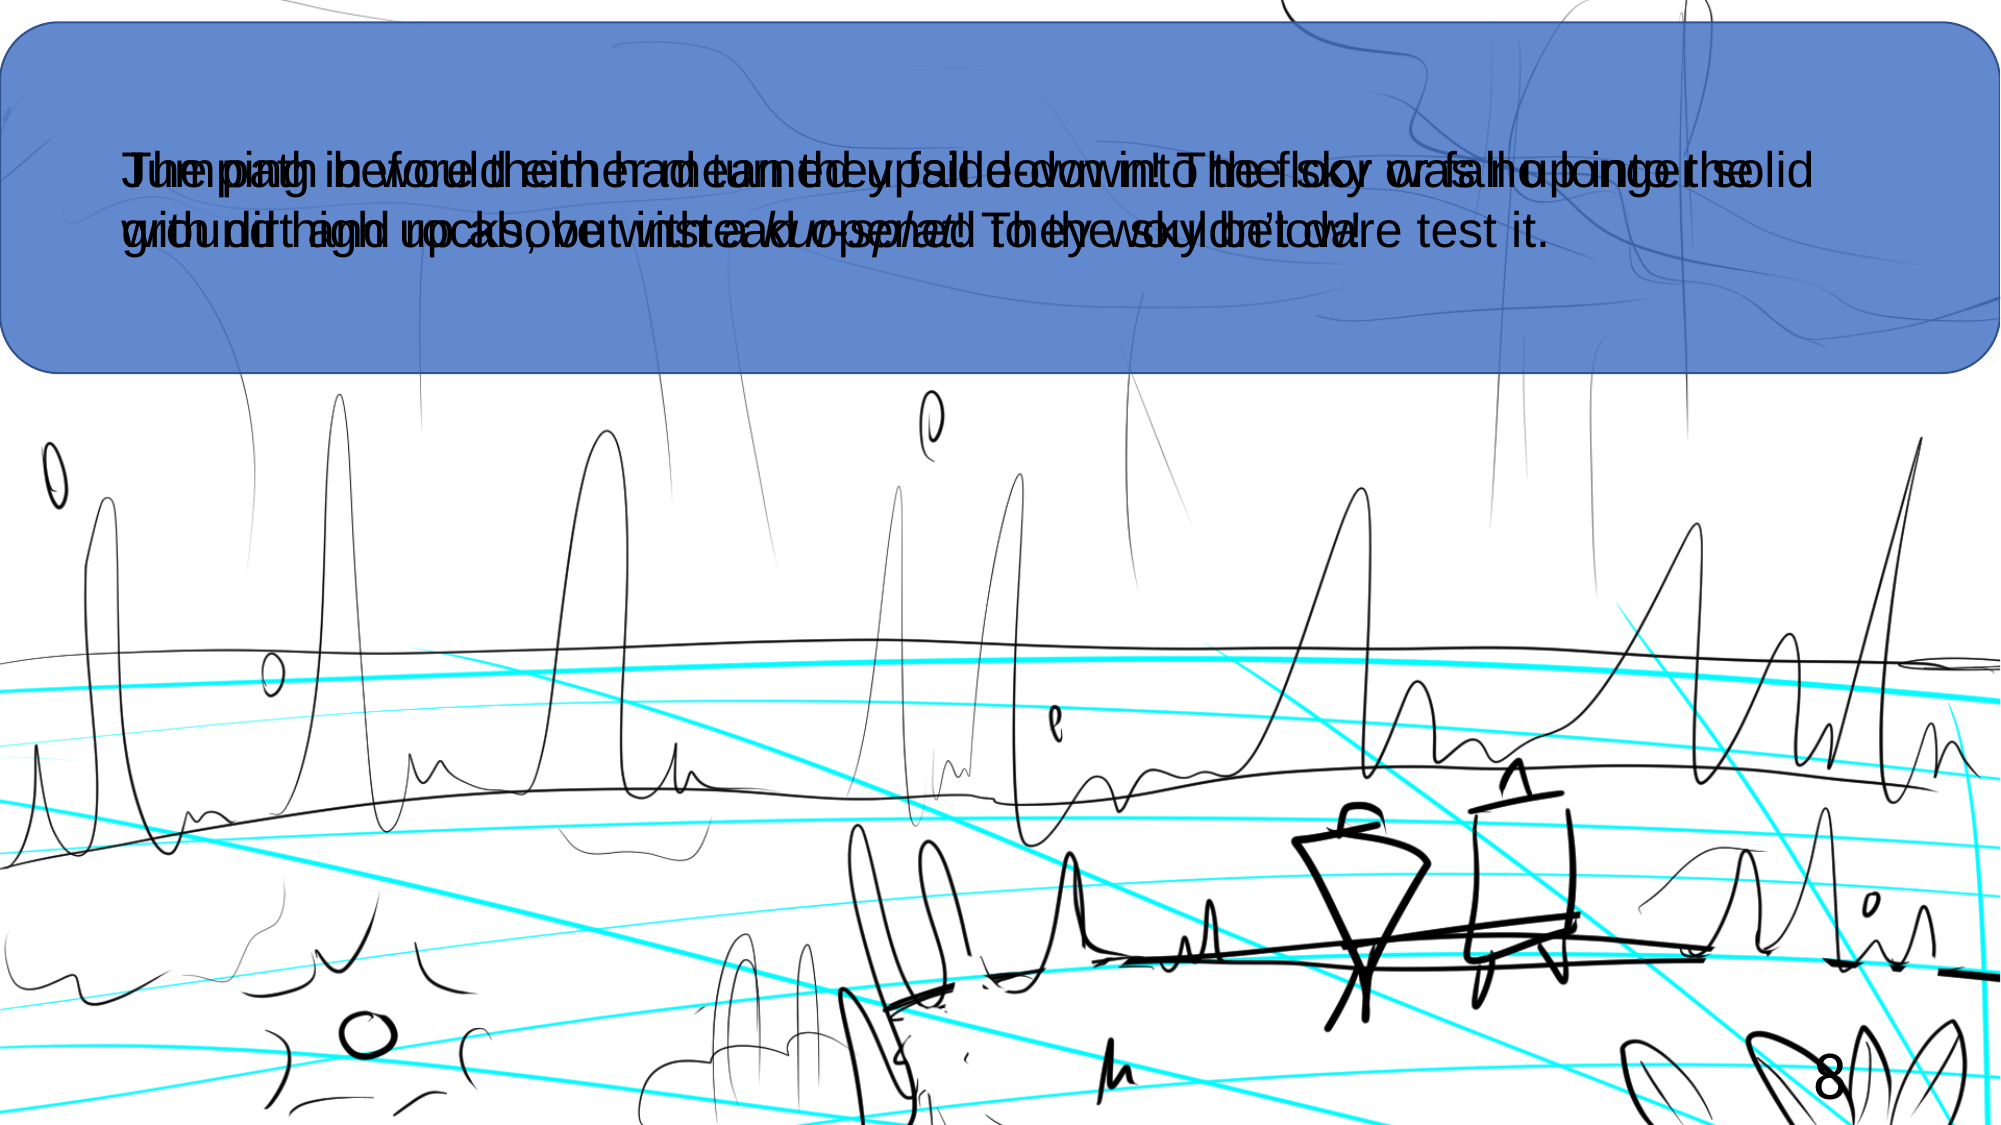

The path before them had turned upside-down! The floor was no longer solid with dirt and rocks, but instead opened to the sky below!
Jumping in would either mean they fall down into the sky or fall up into the ground high up above with a kur-splat! They wouldn’t dare test it.
8